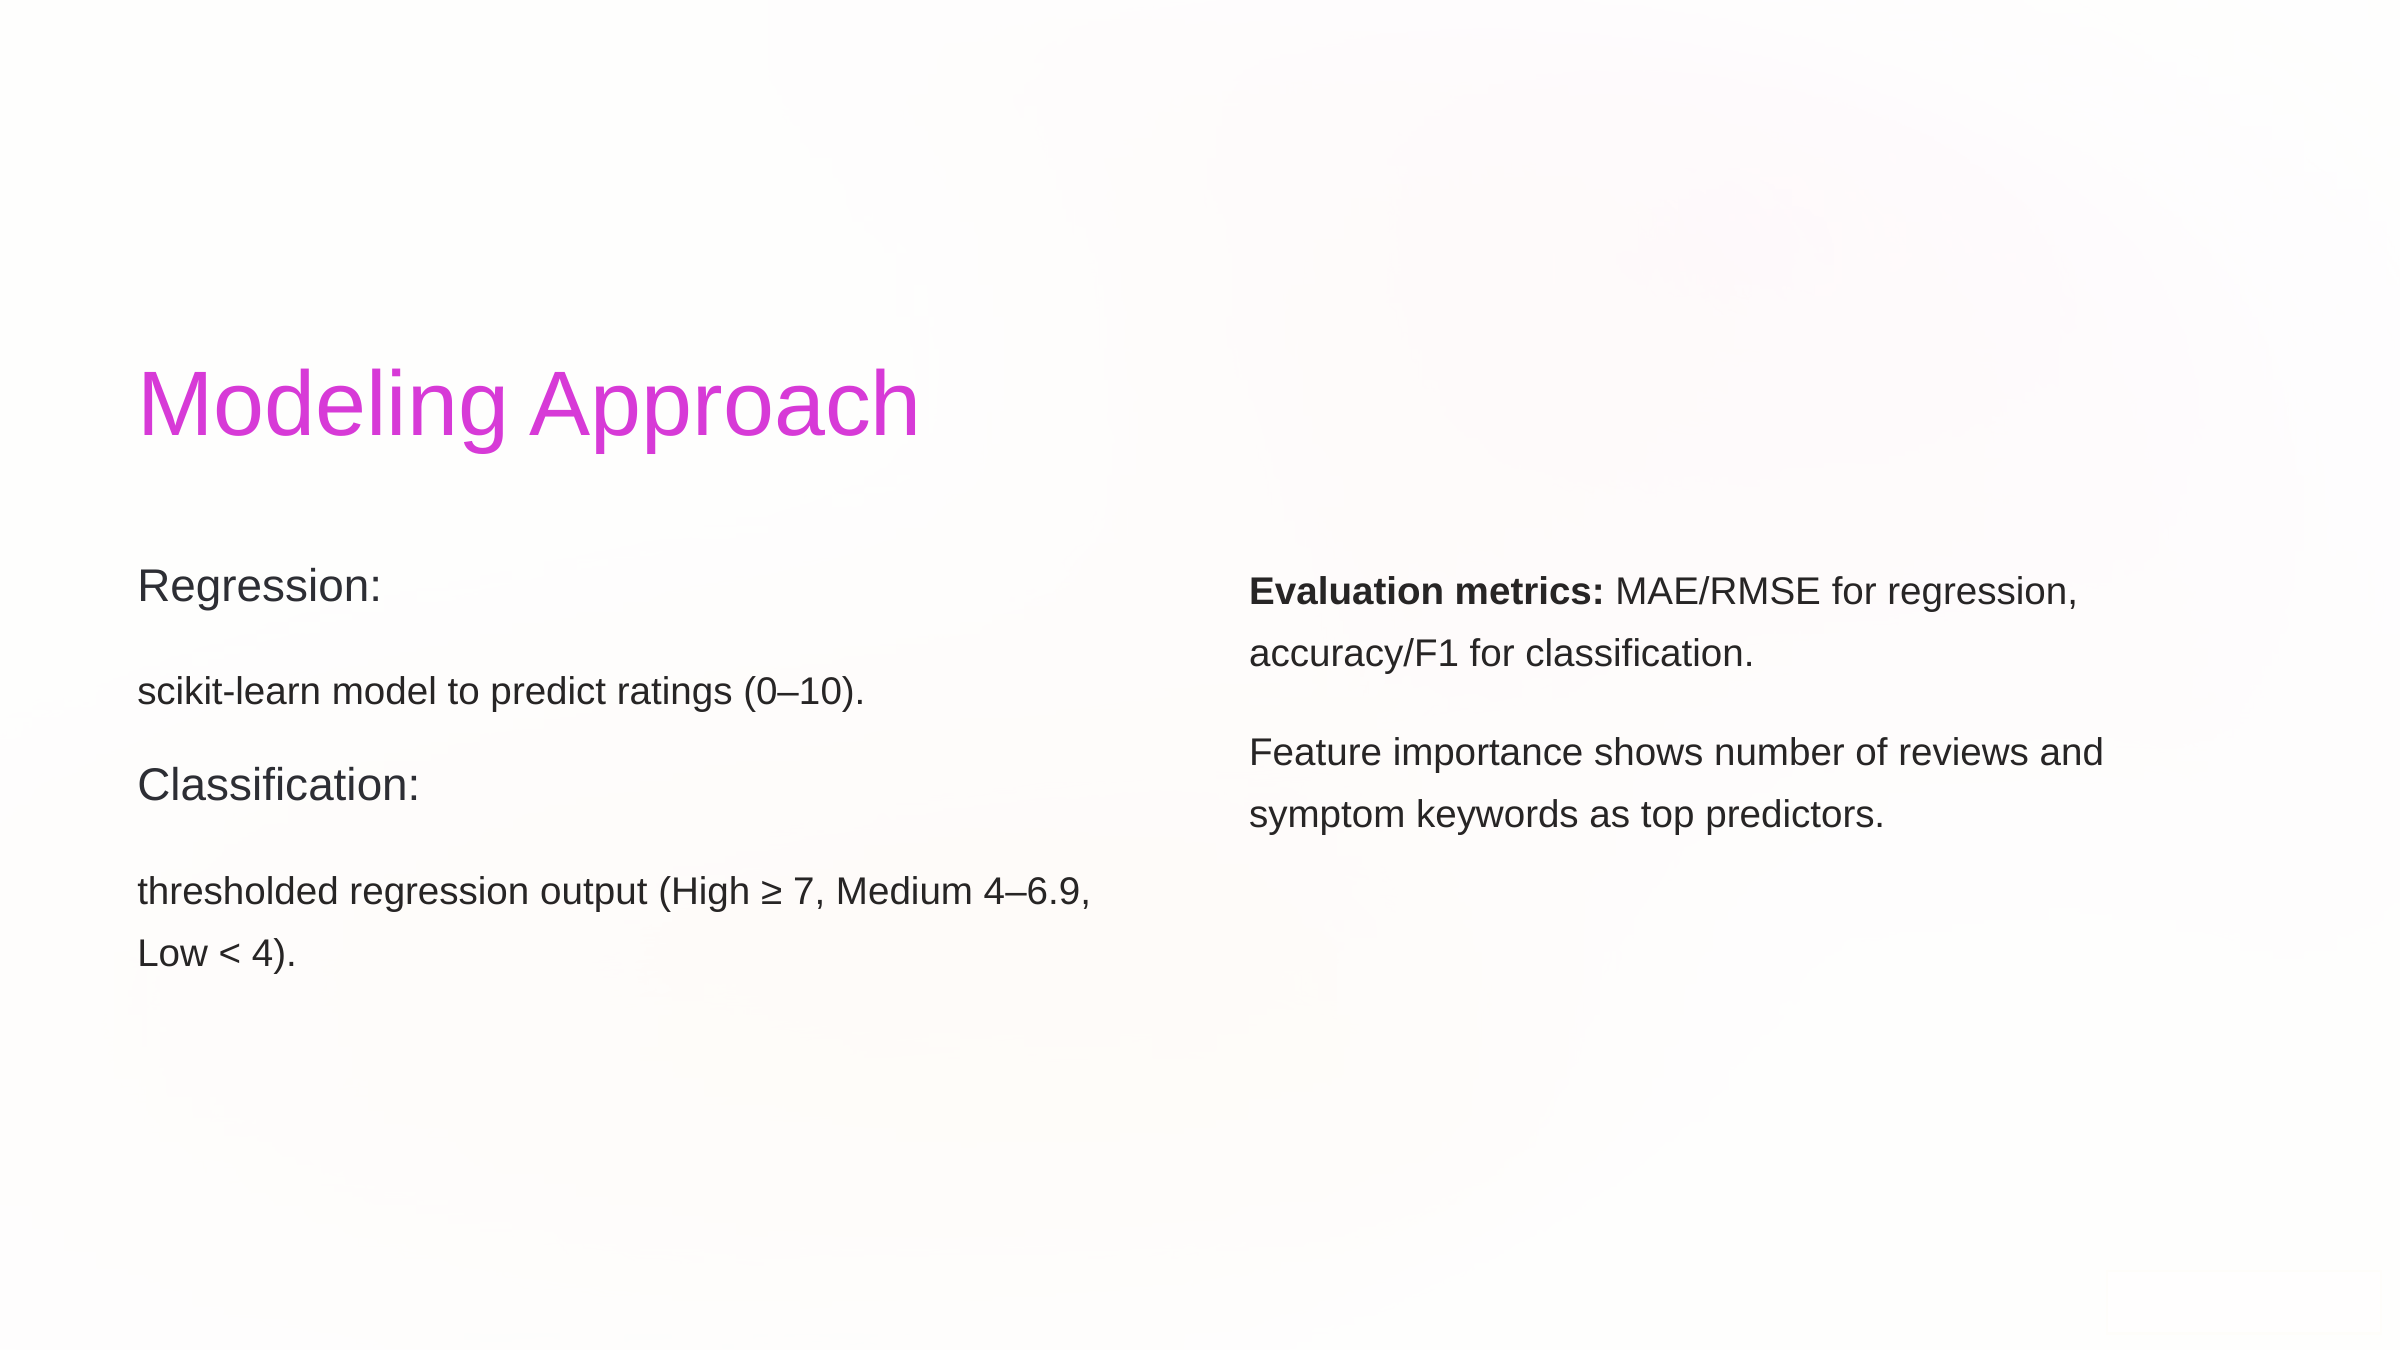

Modeling Approach
Evaluation metrics: MAE/RMSE for regression, accuracy/F1 for classification.
Regression:
scikit-learn model to predict ratings (0–10).
Feature importance shows number of reviews and symptom keywords as top predictors.
Classification:
thresholded regression output (High ≥ 7, Medium 4–6.9, Low < 4).